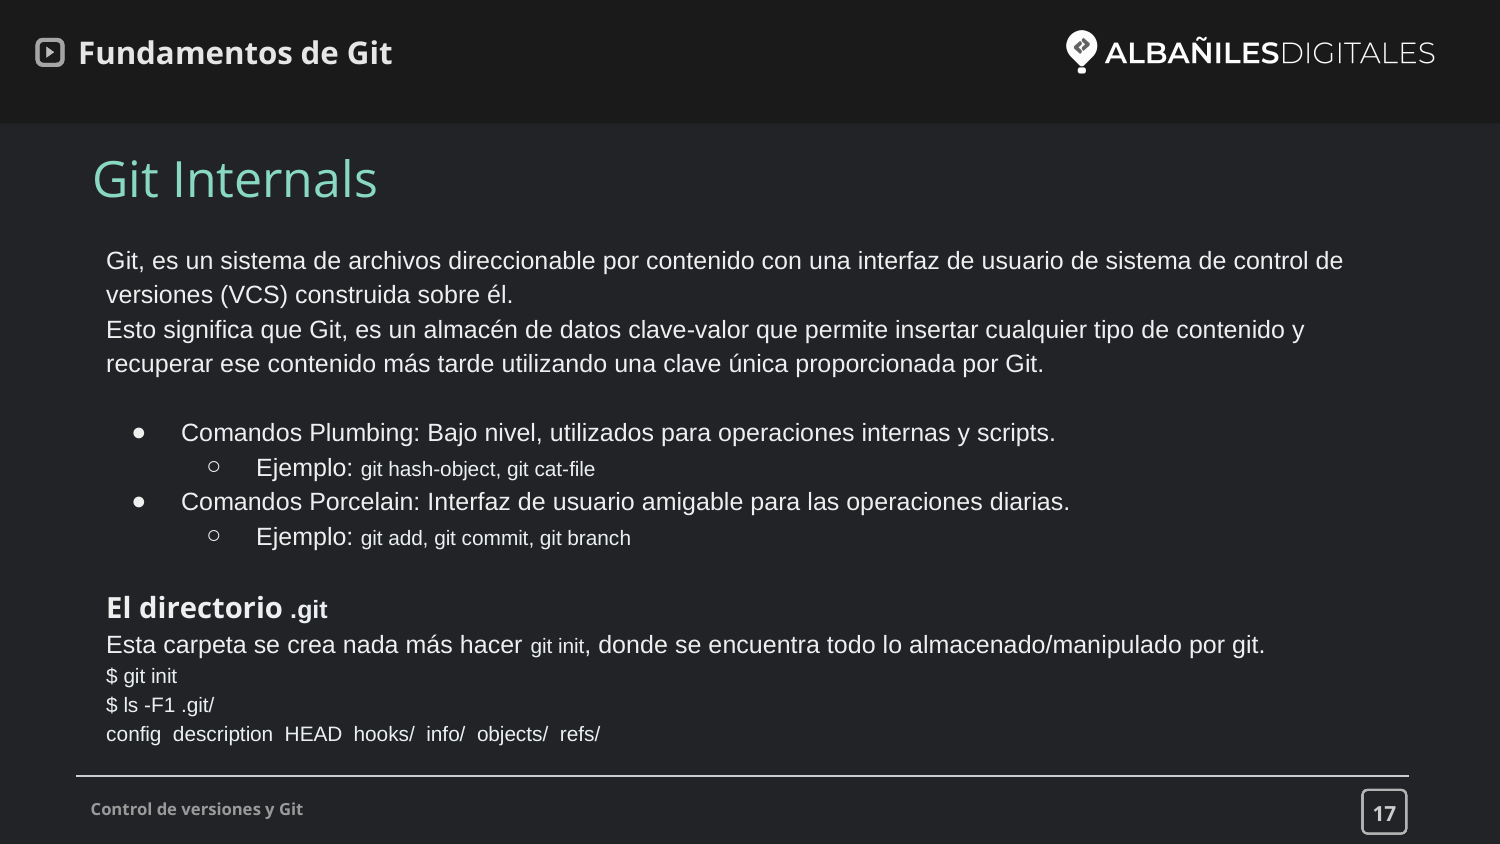

# Fundamentos de Git
Git Internals
Git, es un sistema de archivos direccionable por contenido con una interfaz de usuario de sistema de control de versiones (VCS) construida sobre él.
Esto significa que Git, es un almacén de datos clave-valor que permite insertar cualquier tipo de contenido y recuperar ese contenido más tarde utilizando una clave única proporcionada por Git.

Comandos Plumbing: Bajo nivel, utilizados para operaciones internas y scripts.
Ejemplo: git hash-object, git cat-file
Comandos Porcelain: Interfaz de usuario amigable para las operaciones diarias.
Ejemplo: git add, git commit, git branch

El directorio .git
Esta carpeta se crea nada más hacer git init, donde se encuentra todo lo almacenado/manipulado por git.
$ git init
$ ls -F1 .git/
config  description  HEAD  hooks/  info/  objects/  refs/

17